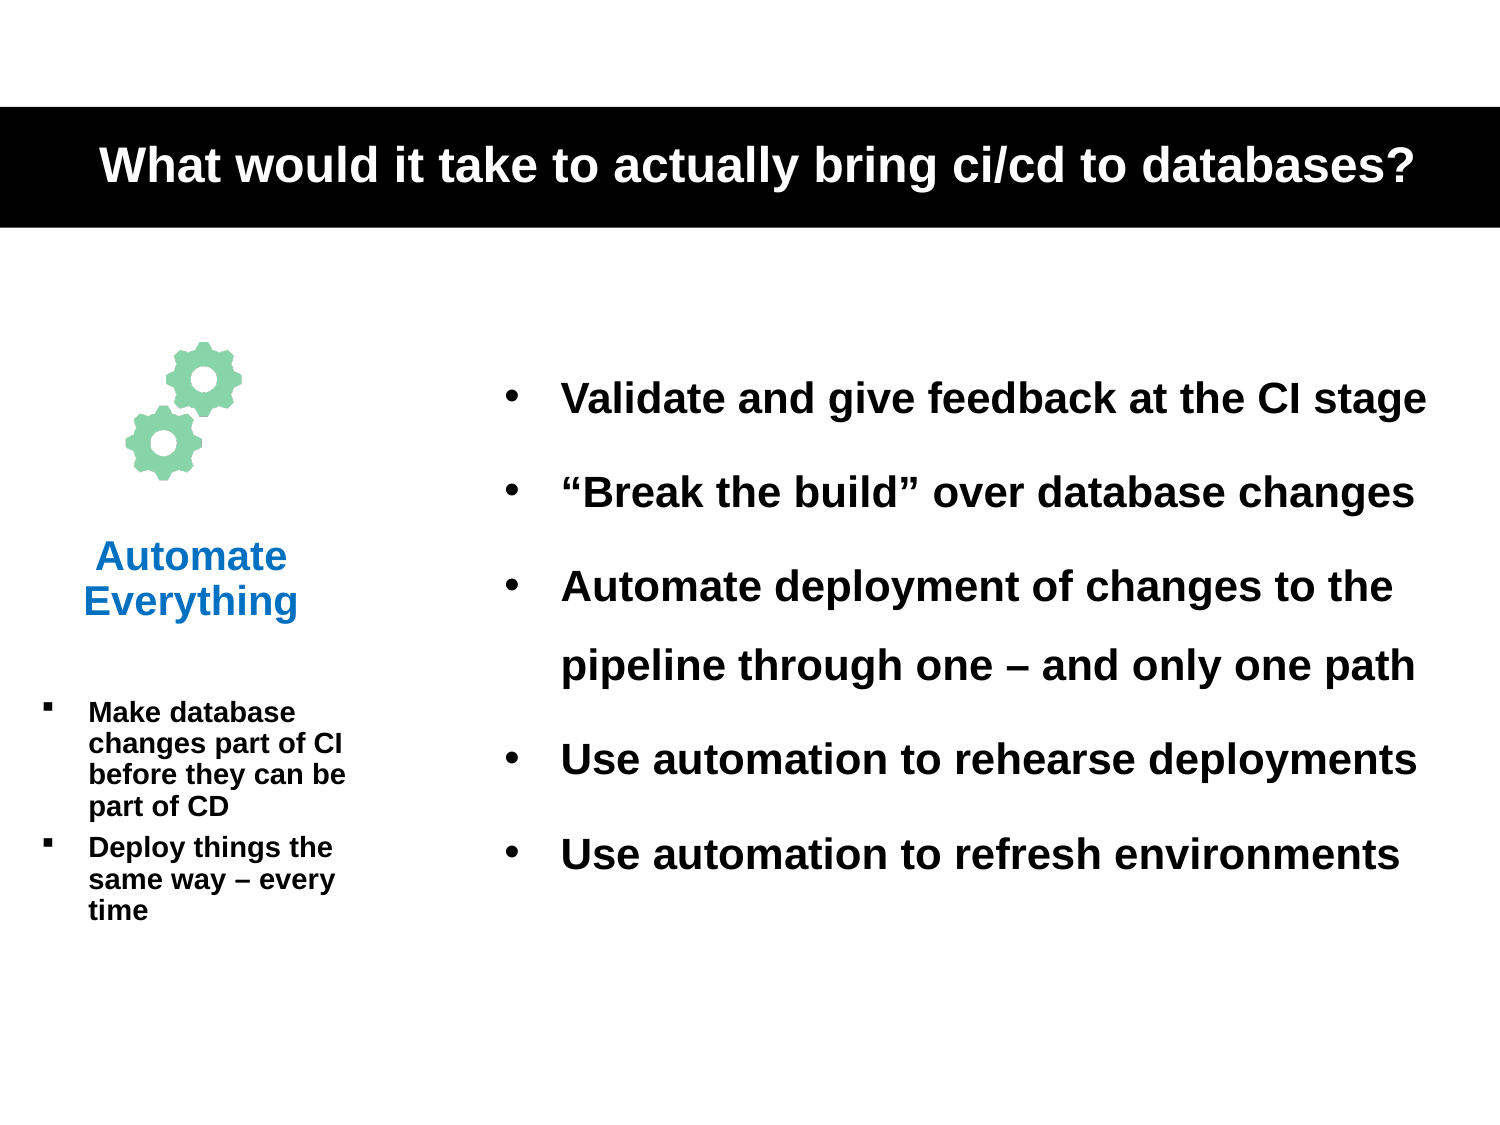

# What would it take to actually bring ci/cd to databases?

Validate and give feedback at the CI stage
“Break the build” over database changes
Automate deployment of changes to the pipeline through one – and only one path
Use automation to rehearse deployments
Use automation to refresh environments
Automate Everything
Make database changes part of CI before they can be part of CD
Deploy things the same way – every time